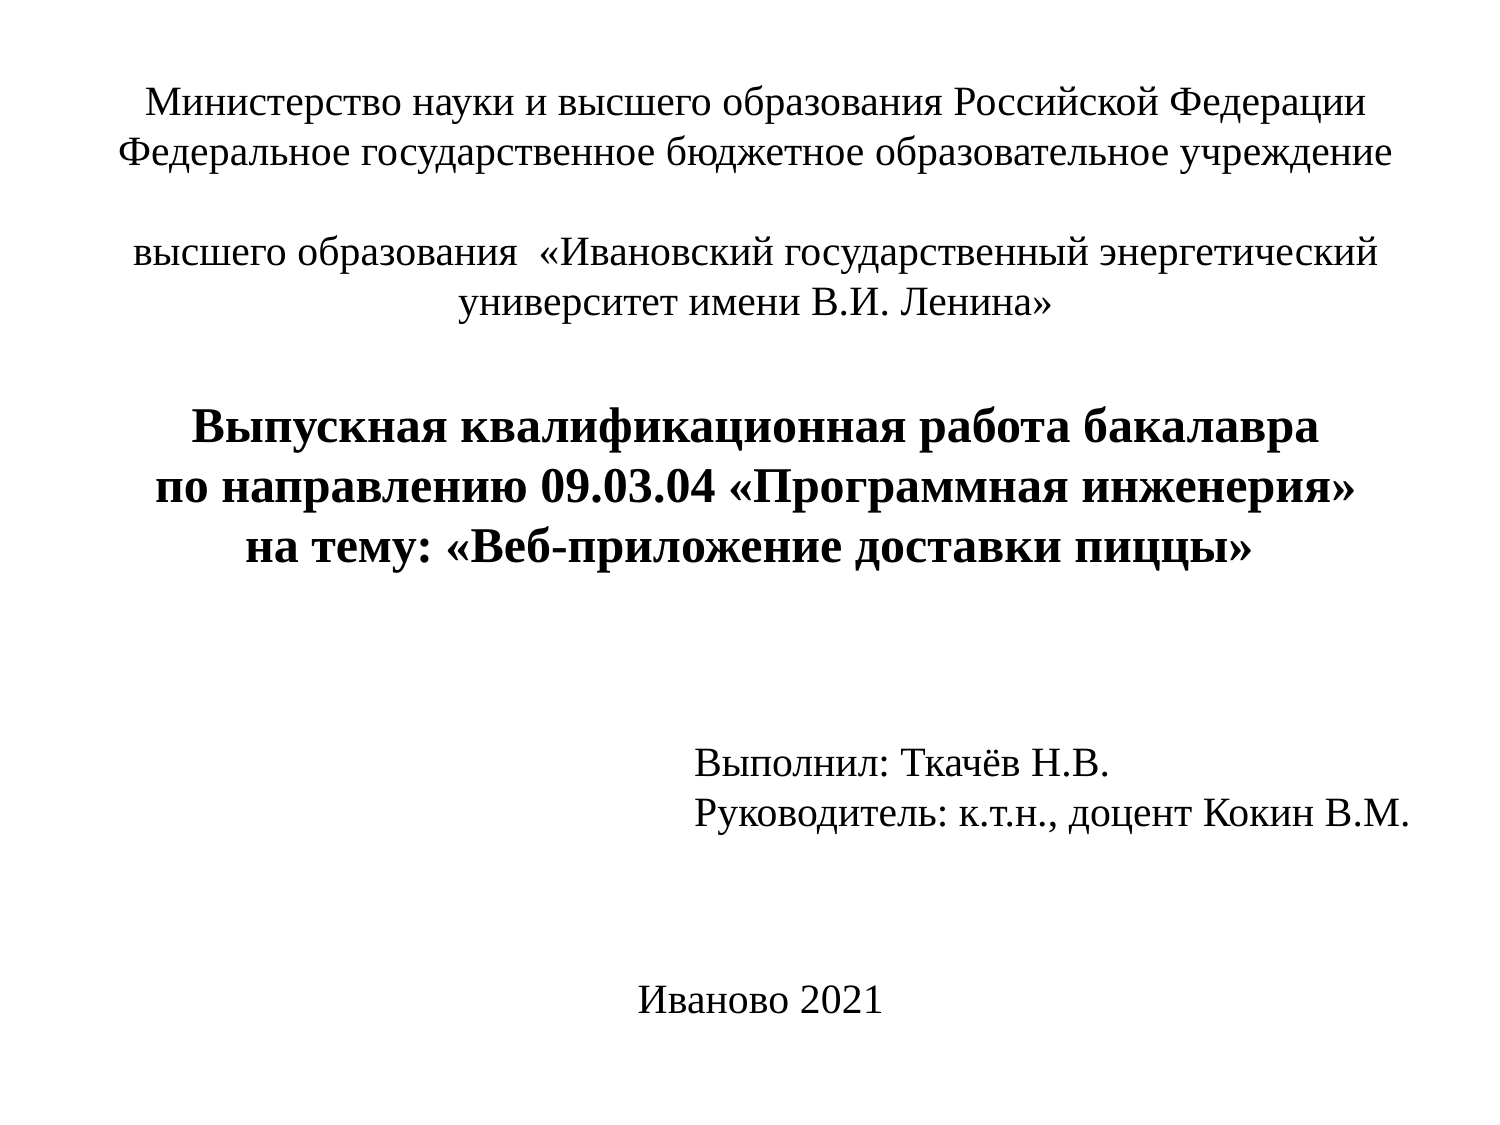

Министерство науки и высшего образования Российской Федерации
Федеральное государственное бюджетное образовательное учреждение
высшего образования  «Ивановский государственный энергетический университет имени В.И. Ленина»
# Выпускная квалификационная работа бакалавра по направлению 09.03.04 «Программная инженерия» на тему: «Веб-приложение доставки пиццы»
Выполнил: Ткачёв Н.В.
Руководитель: к.т.н., доцент Кокин В.М.
Иваново 2021